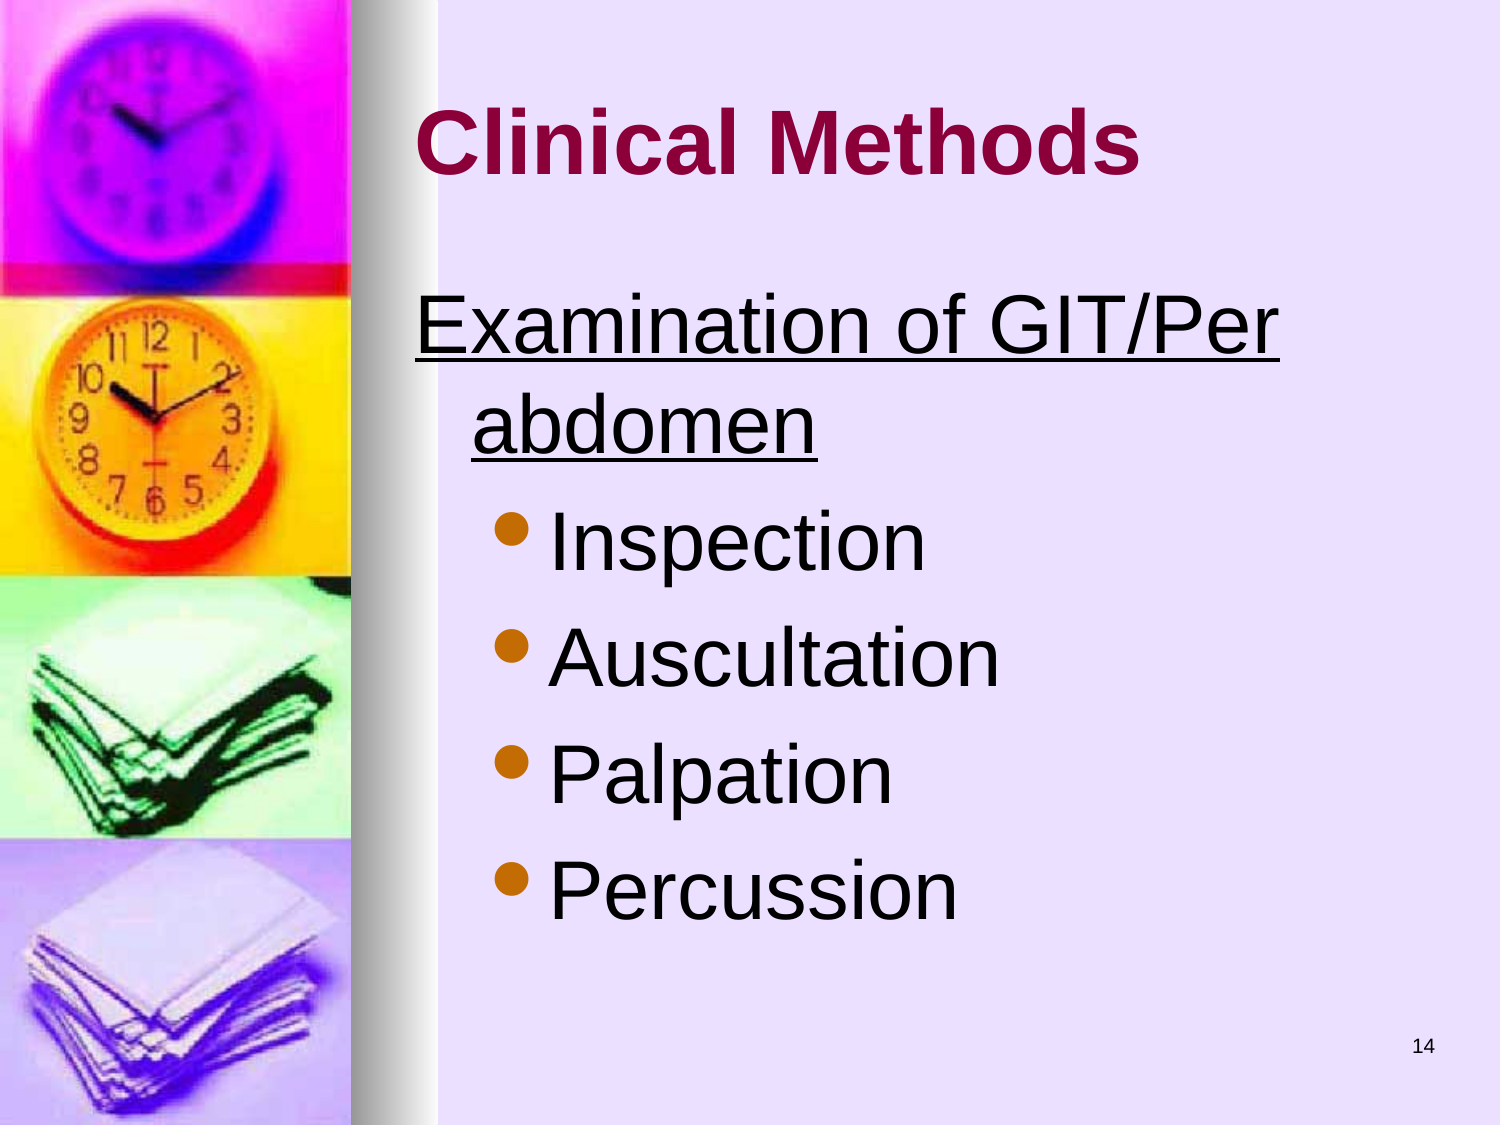

# Clinical Methods
Examination of GIT/Per abdomen
Inspection
Auscultation
Palpation
Percussion
14